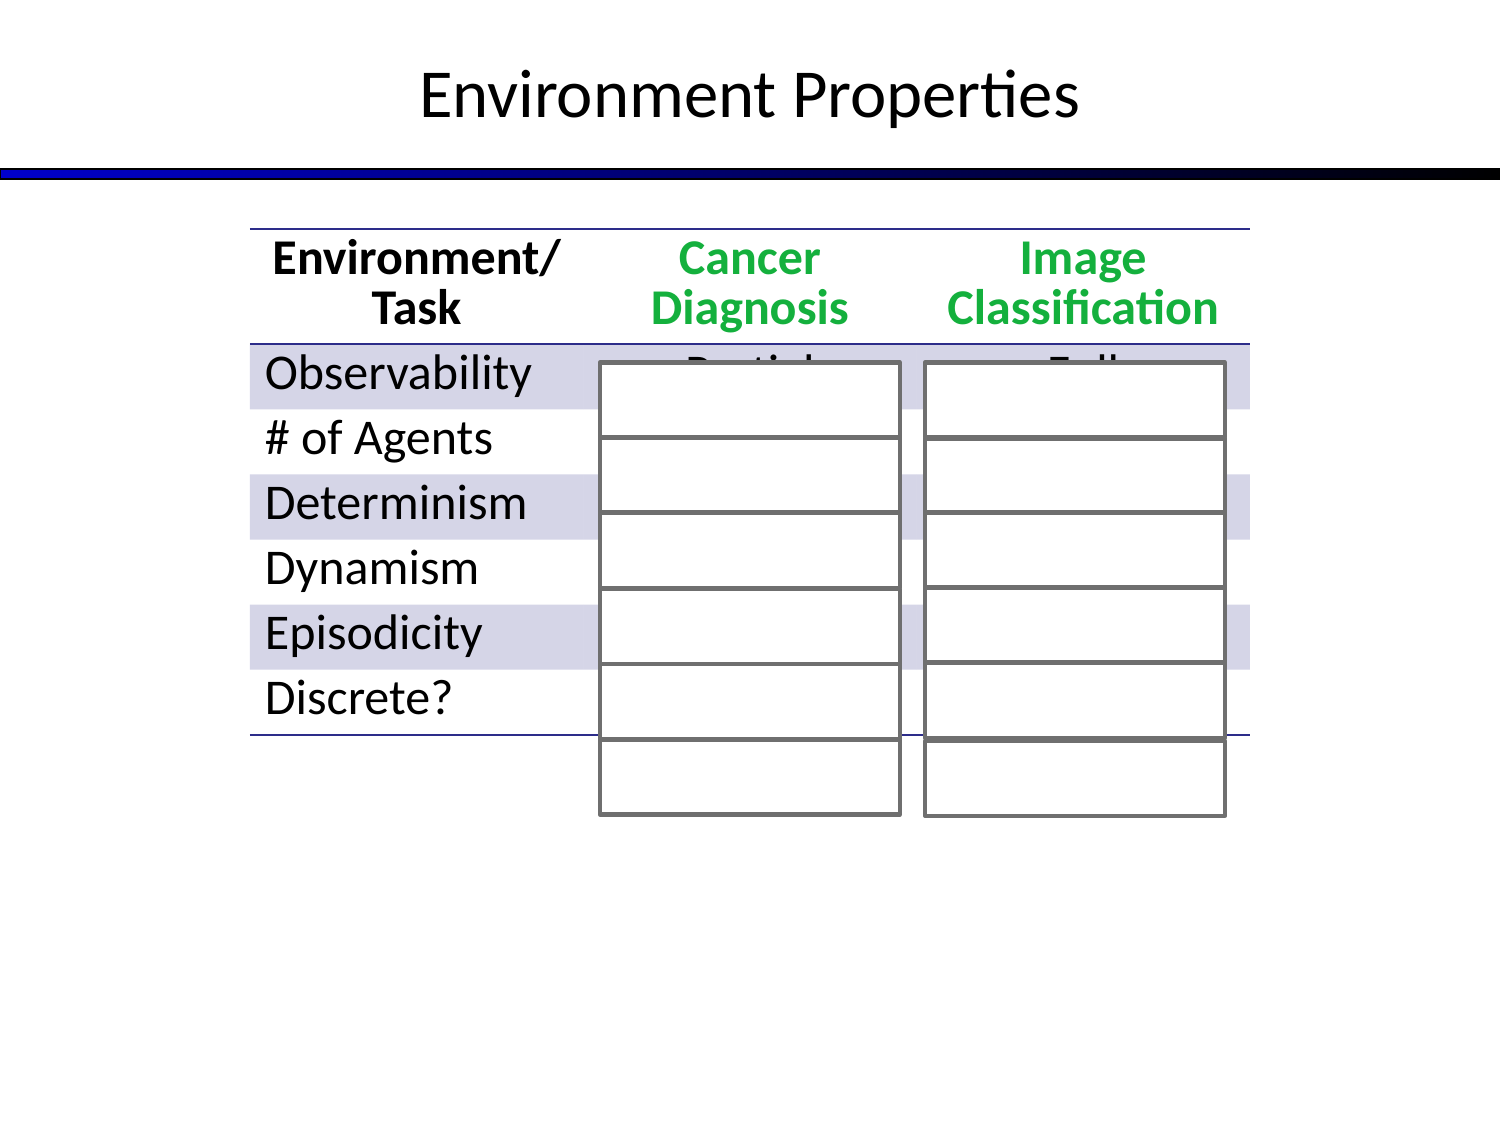

# Environment Properties
| Environment/Task | Cancer Diagnosis | Image Classification |
| --- | --- | --- |
| Observability | Partial | Full |
| # of Agents | Single | Single |
| Determinism | Stochastic | Deterministic |
| Dynamism | Dynamic | Static |
| Episodicity | Either | Episodic |
| Discrete? | Continuous | Continuous |